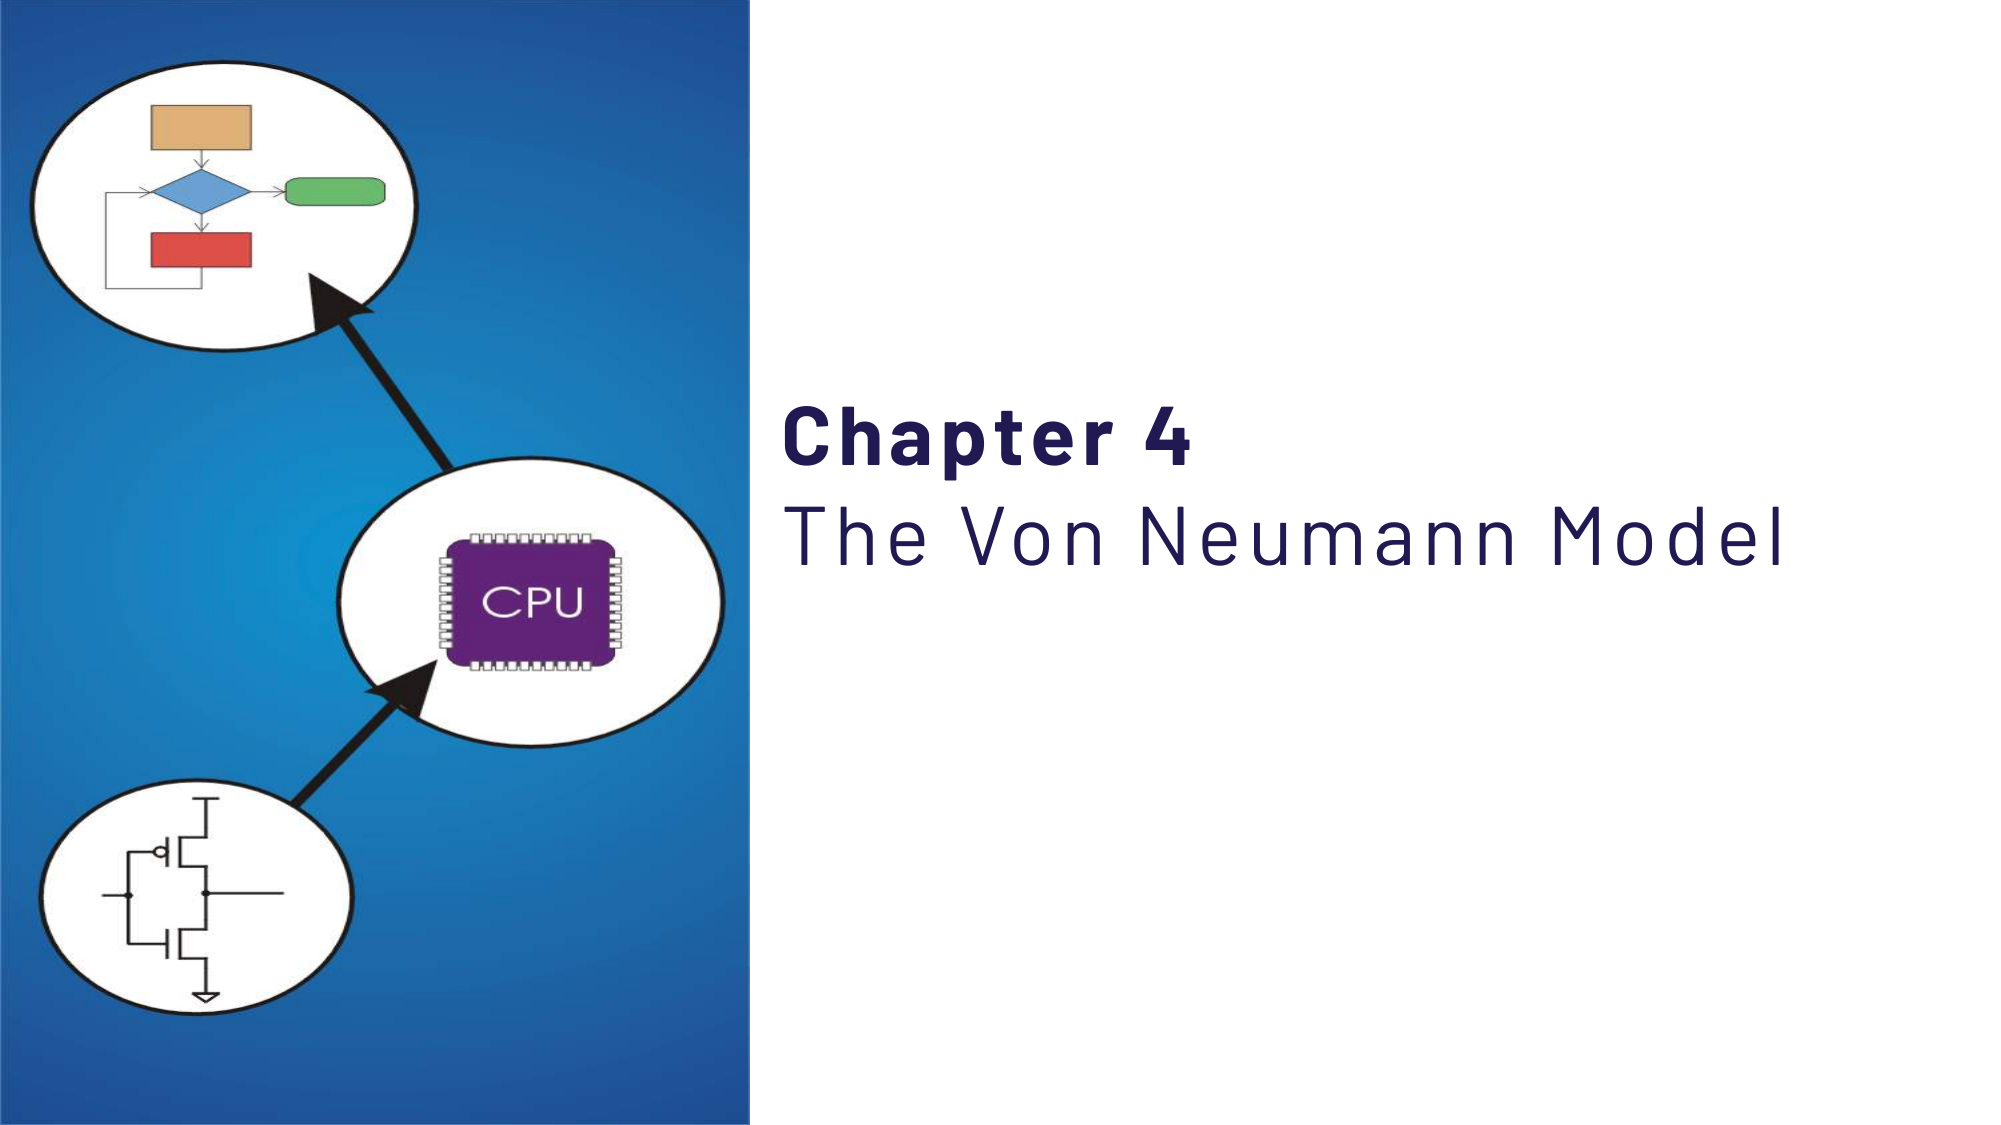

# Chapter 4 The Von Neumann Model